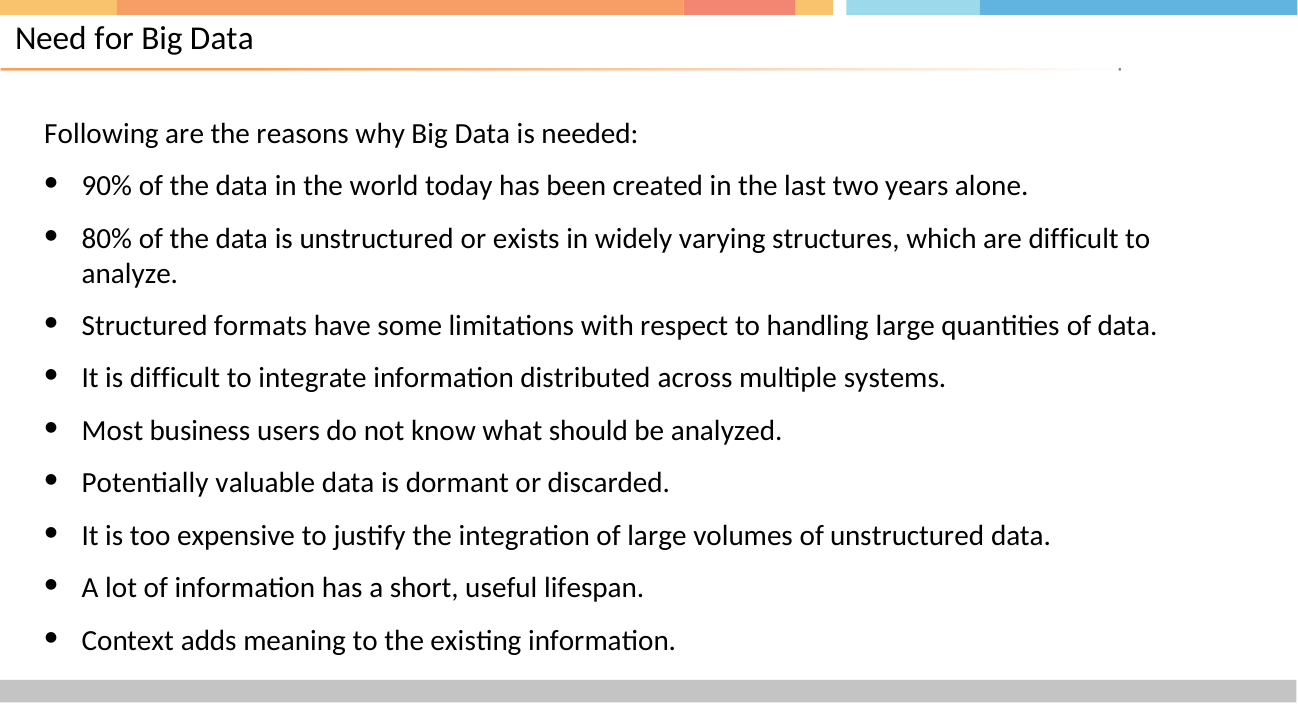

# Need for Big Data

Following are the reasons why Big Data is needed:
90% of the data in the world today has been created in the last two years alone.
80% of the data is unstructured or exists in widely varying structures, which are difficult to analyze.
Structured formats have some limitations with respect to handling large quantities of data.
It is difficult to integrate information distributed across multiple systems.
Most business users do not know what should be analyzed.
Potentially valuable data is dormant or discarded.
It is too expensive to justify the integration of large volumes of unstructured data.
A lot of information has a short, useful lifespan.
Context adds meaning to the existing information.